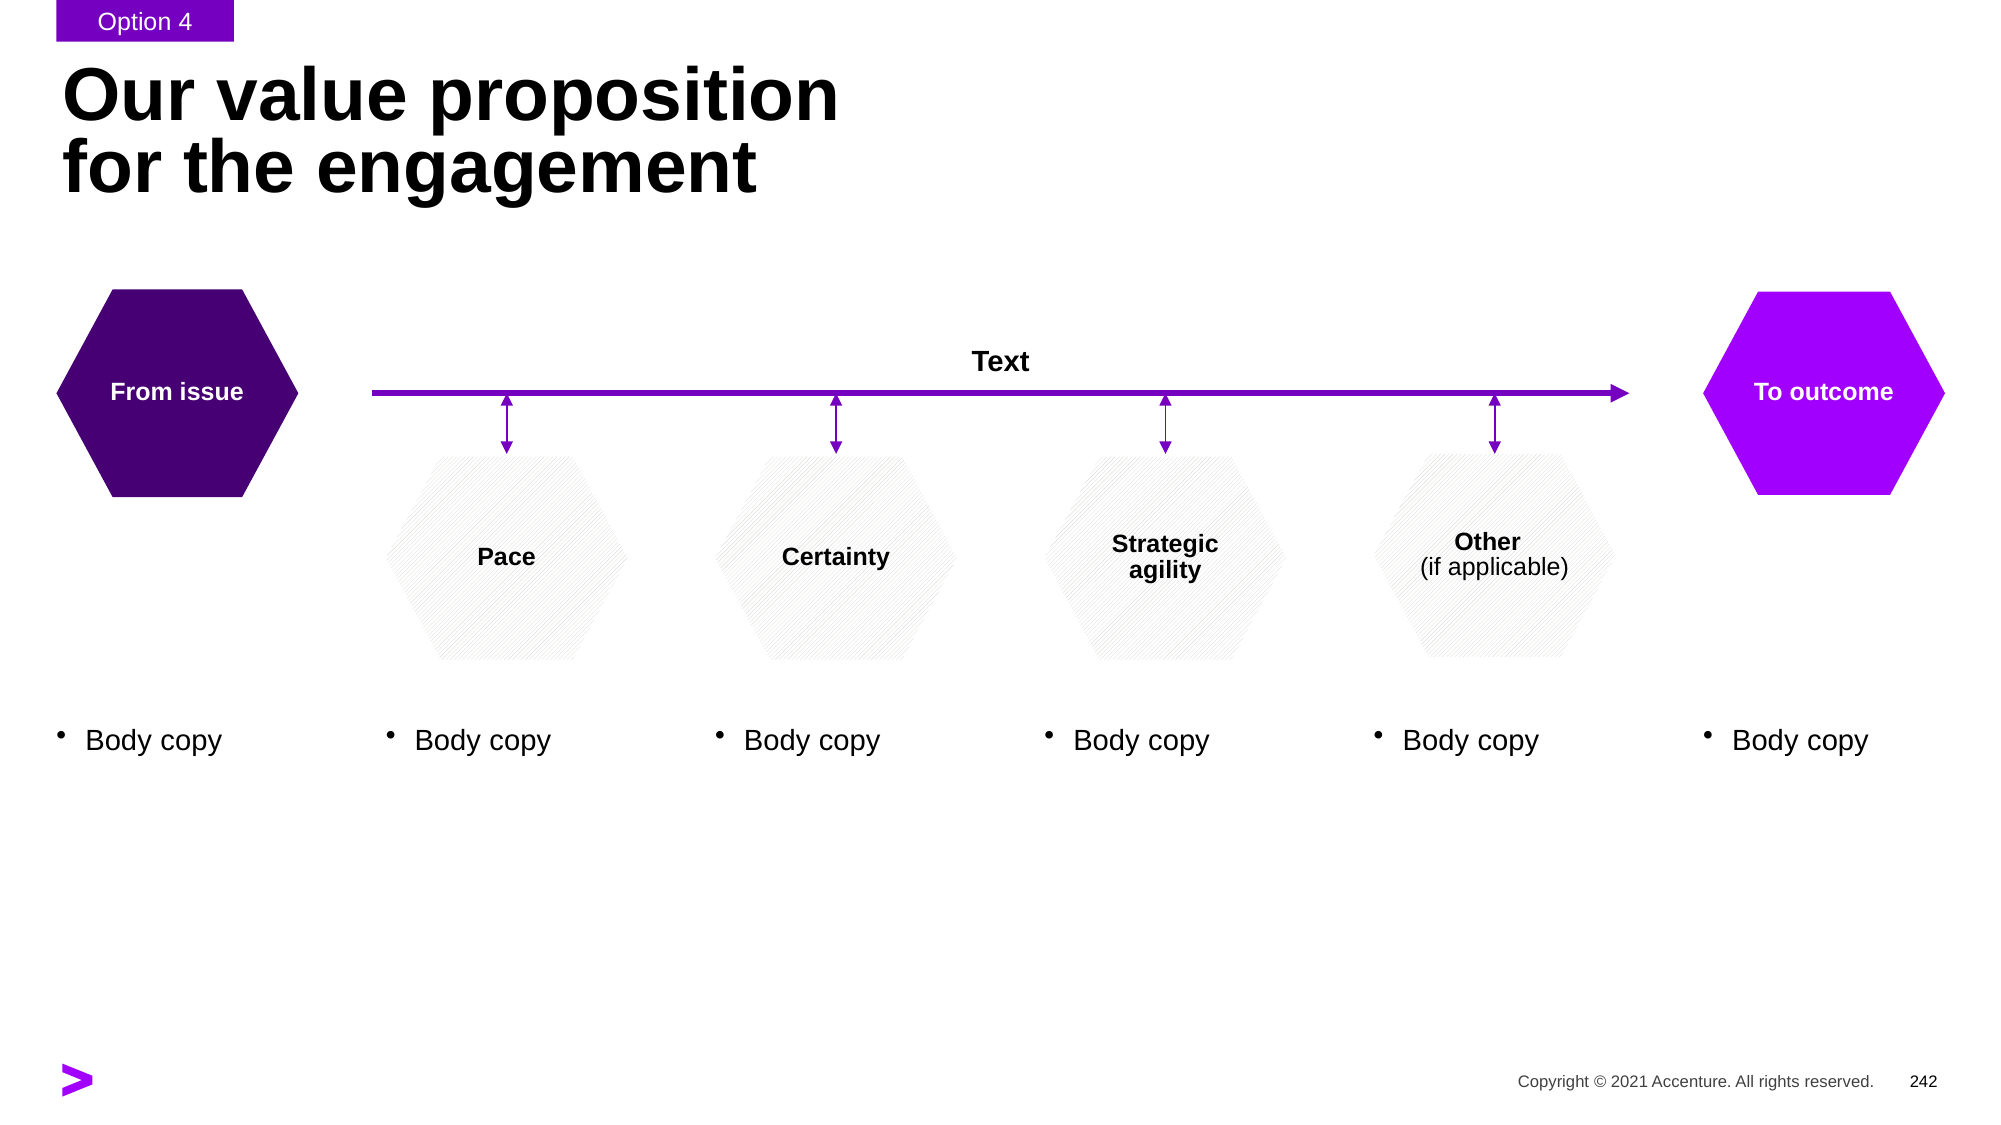

Option 4
# Our value proposition for the engagement
From issue
To outcome
Text
Other
(if applicable)
Pace
Certainty
Strategic agility
Body copy
Body copy
Body copy
Body copy
Body copy
Body copy
Copyright © 2021 Accenture. All rights reserved.
242